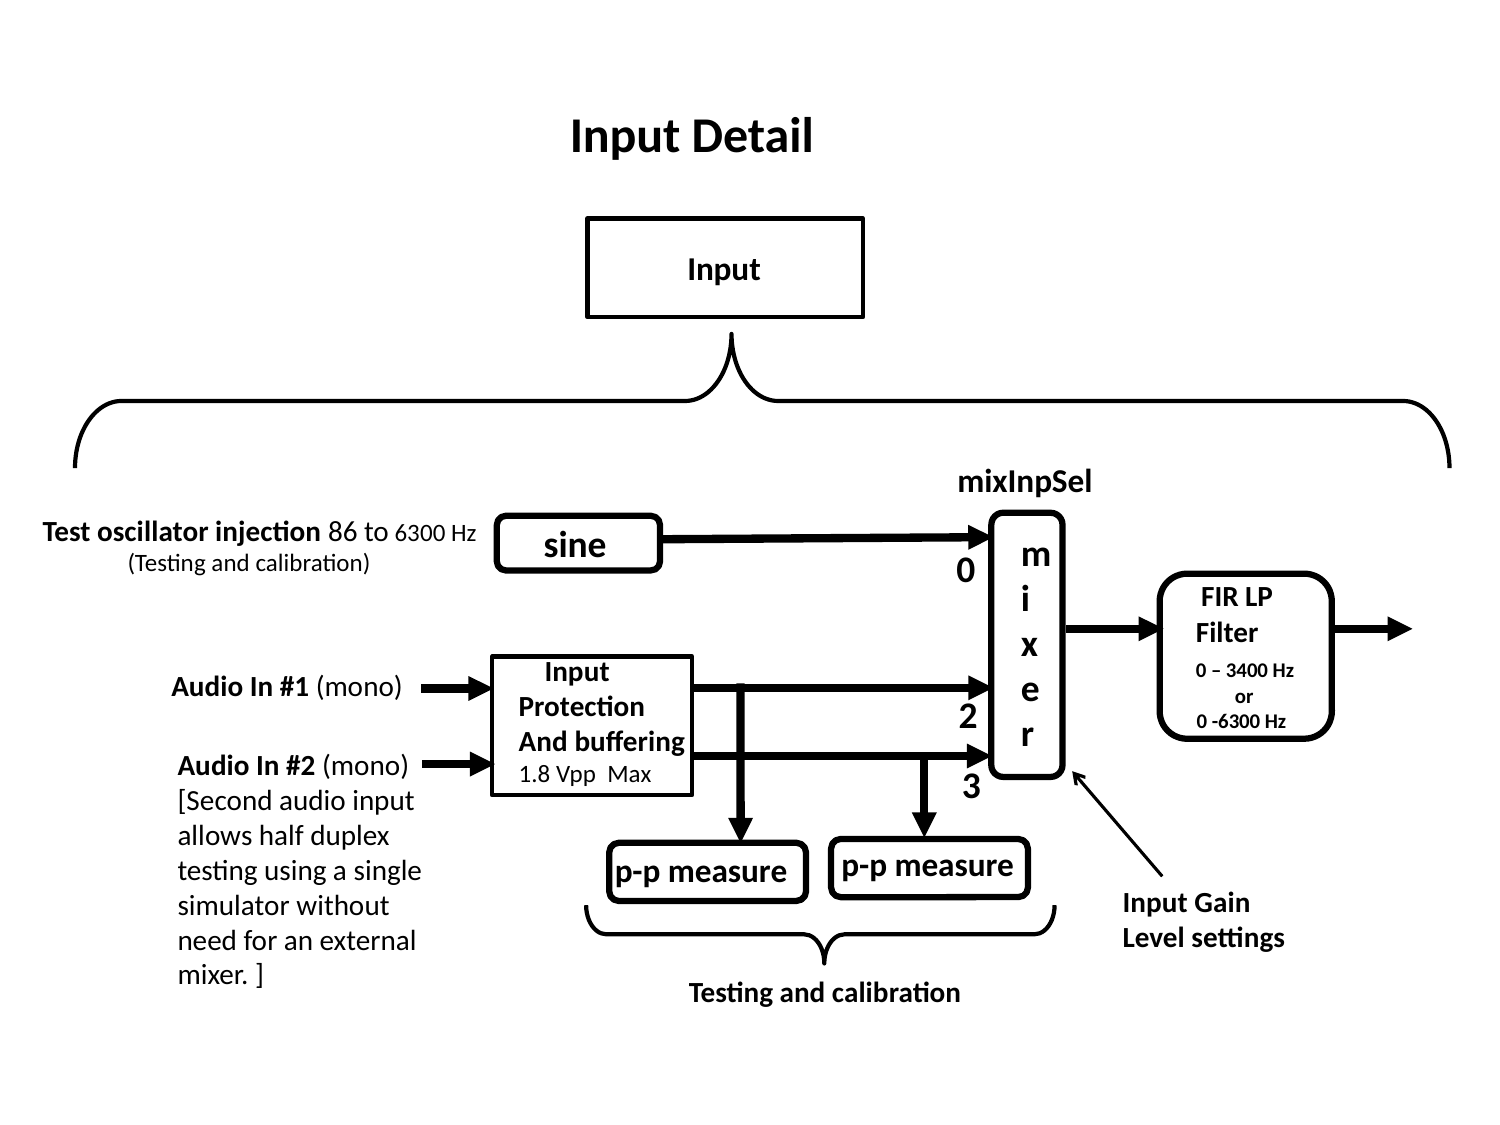

Input Detail

   Input
   mixInpSel
          Test oscillator injection 86 to 6300 Hz
	(Testing and calibration)
sine

mixer
0
     FIR LP
     Filter
     0 – 3400 Hz
               or
       0 -6300 Hz

    Input   Protection
And buffering
1.8 Vpp  Max

Audio In #1 (mono)
2

Audio In #2 (mono)
[Second audio input allows half duplex testing using a single simulator without need for an external mixer. ]
3
   p-p measure

   p-p measure

Input Gain   Level settings
Testing and calibration